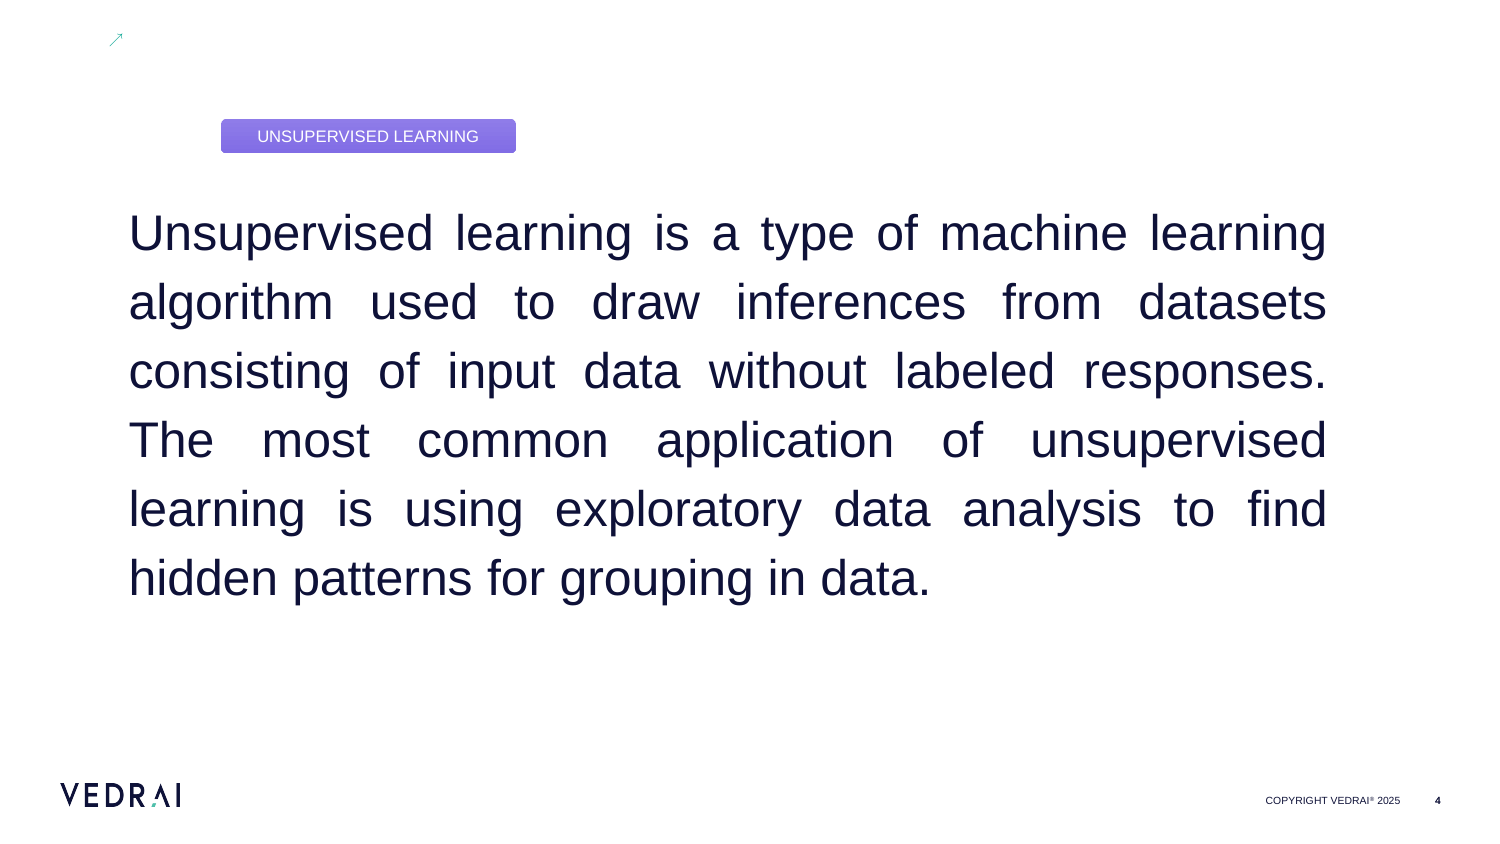

UNSUPERVISED LEARNING
Unsupervised learning is a type of machine learning algorithm used to draw inferences from datasets consisting of input data without labeled responses. The most common application of unsupervised learning is using exploratory data analysis to find hidden patterns for grouping in data.